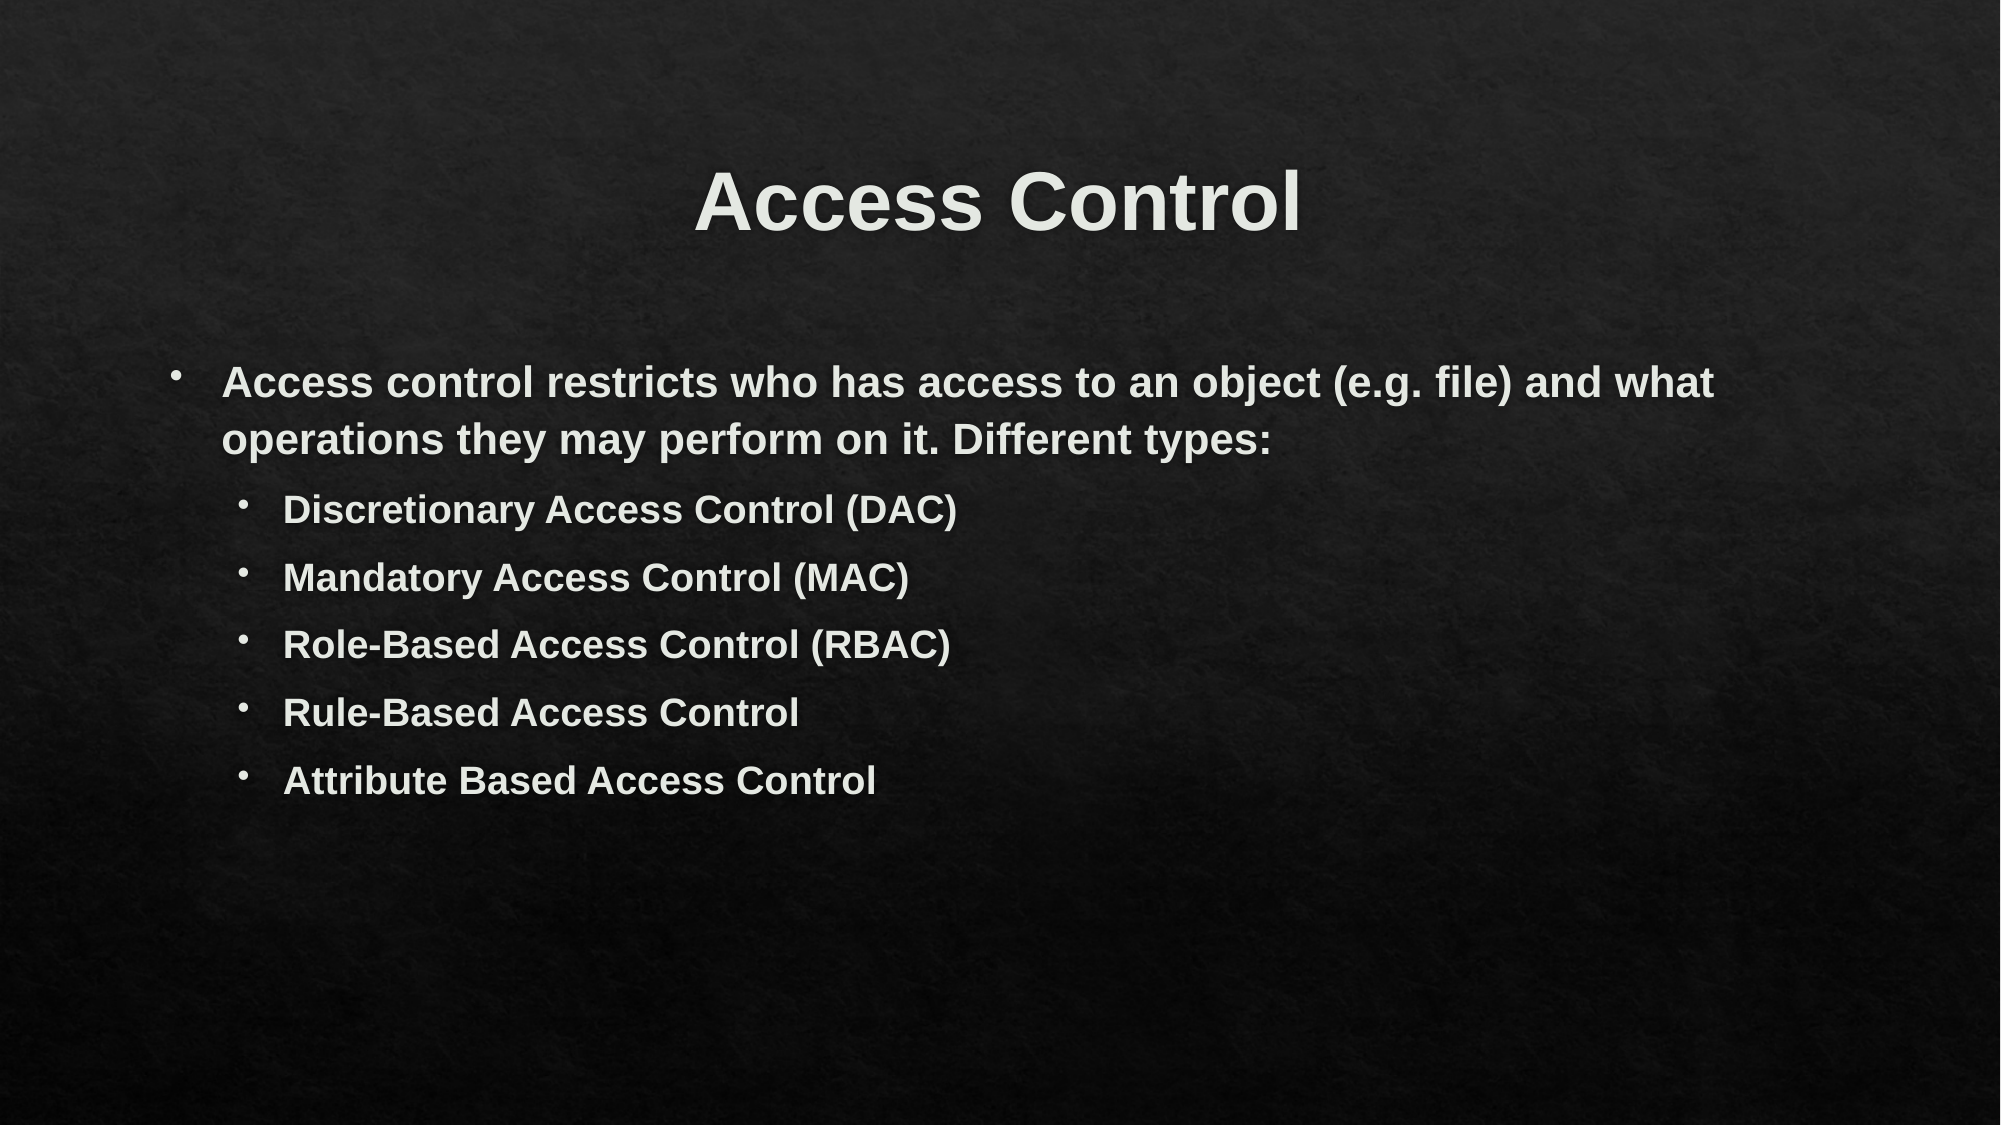

# Access Control
Access control restricts who has access to an object (e.g. file) and what operations they may perform on it. Different types:
Discretionary Access Control (DAC)
Mandatory Access Control (MAC)
Role-Based Access Control (RBAC)
Rule-Based Access Control
Attribute Based Access Control